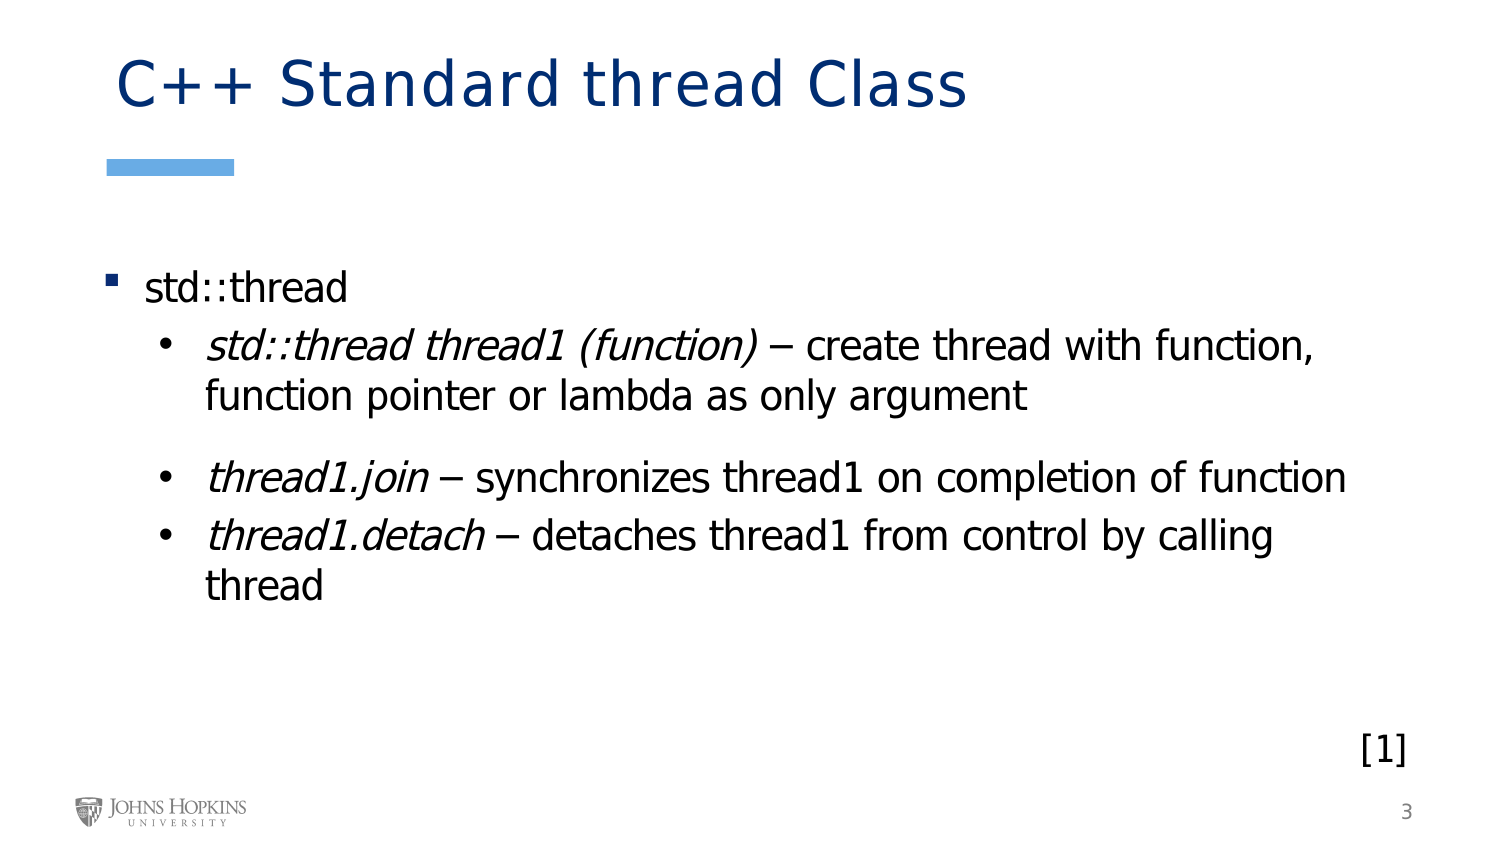

C++ Standard thread Class
std::thread
std::thread thread1 (function) – create thread with function, function pointer or lambda as only argument
thread1.join – synchronizes thread1 on completion of function
thread1.detach – detaches thread1 from control by calling thread
[1]